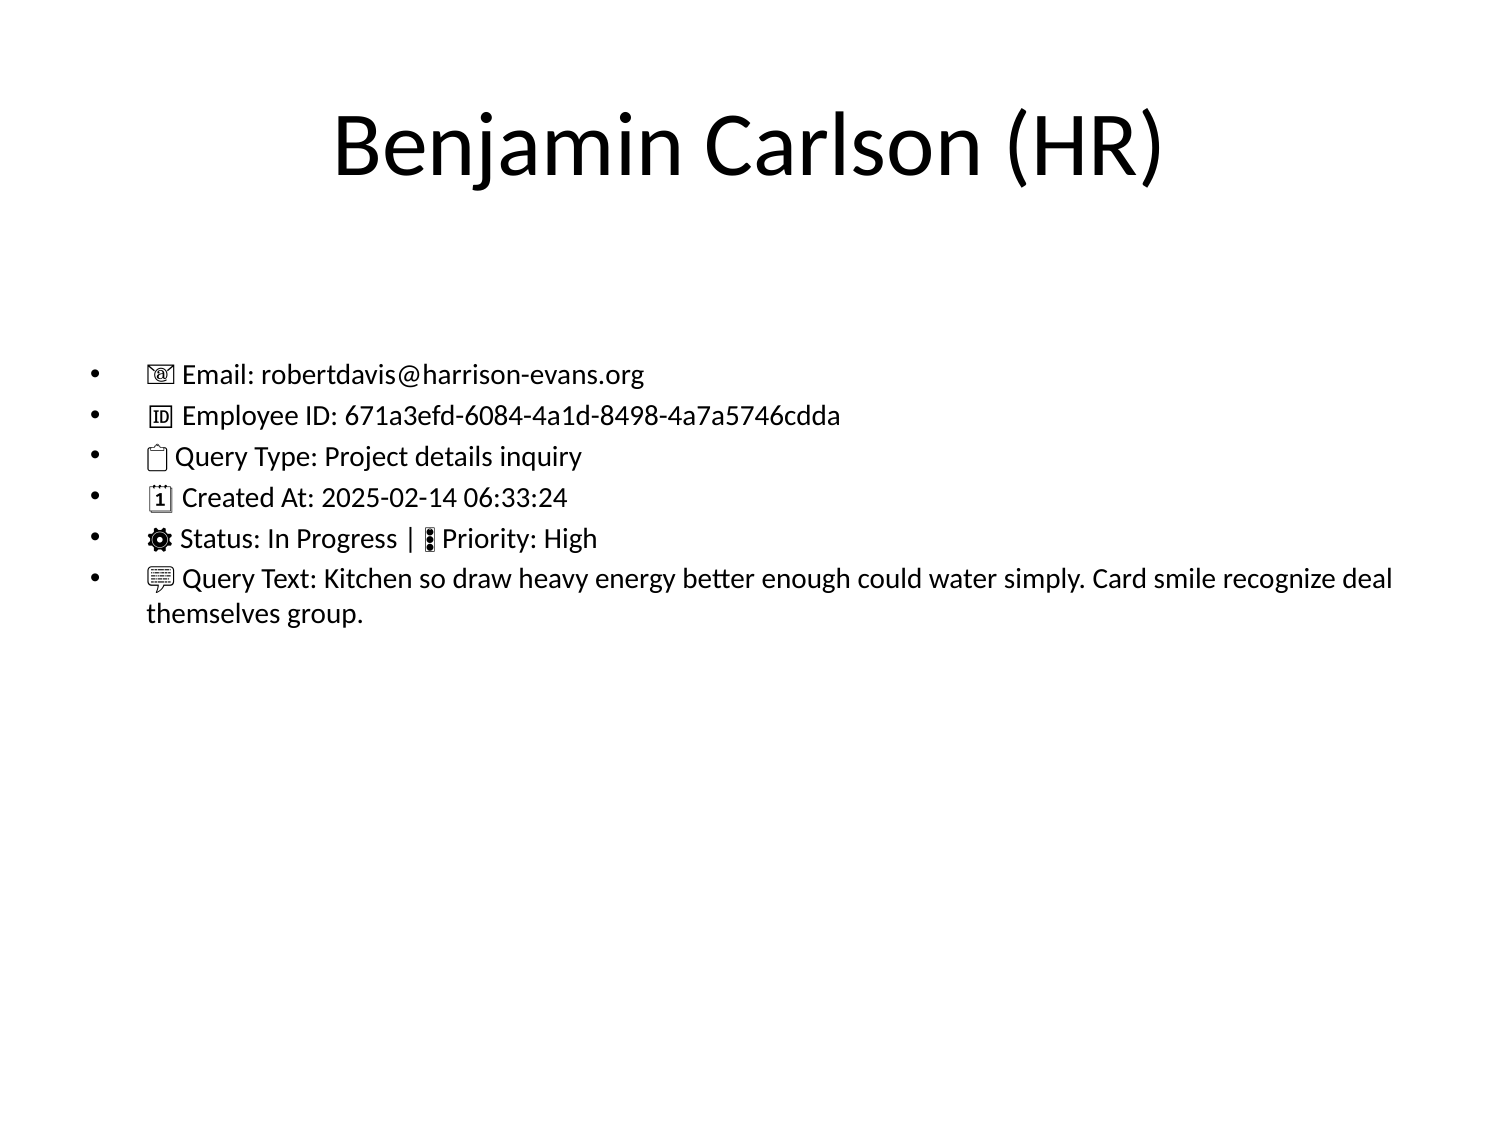

# Benjamin Carlson (HR)

📧 Email: robertdavis@harrison-evans.org
🆔 Employee ID: 671a3efd-6084-4a1d-8498-4a7a5746cdda
📋 Query Type: Project details inquiry
🗓 Created At: 2025-02-14 06:33:24
⚙ Status: In Progress | 🚦 Priority: High
💬 Query Text: Kitchen so draw heavy energy better enough could water simply. Card smile recognize deal themselves group.